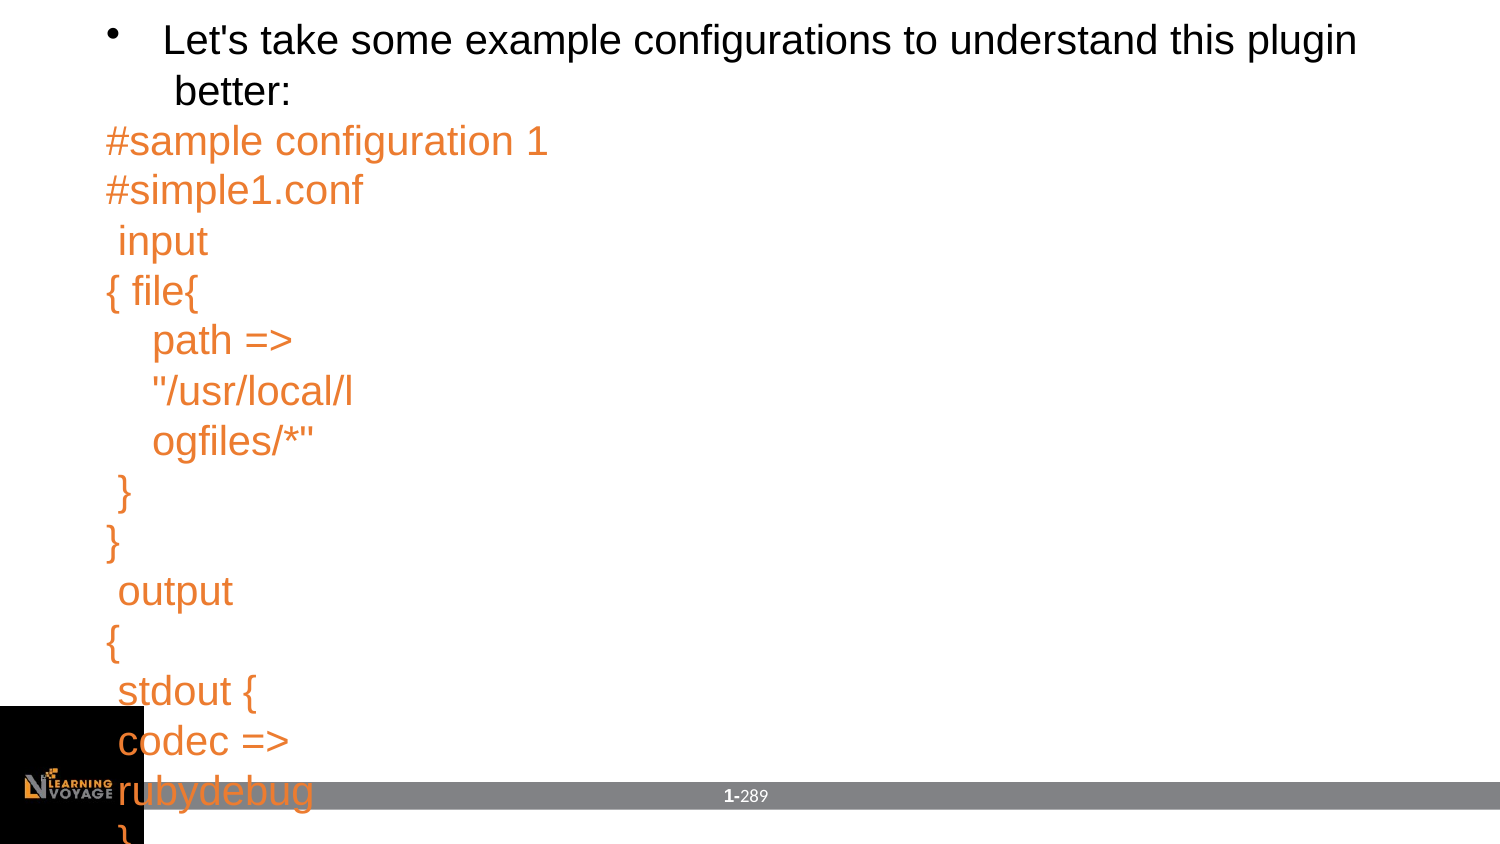

Let's take some example configurations to understand this plugin  better:
#sample configuration 1
#simple1.conf  input
{ file{
path => "/usr/local/logfiles/*"
}
}
output
{
stdout {
codec => rubydebug
}
}
1-289